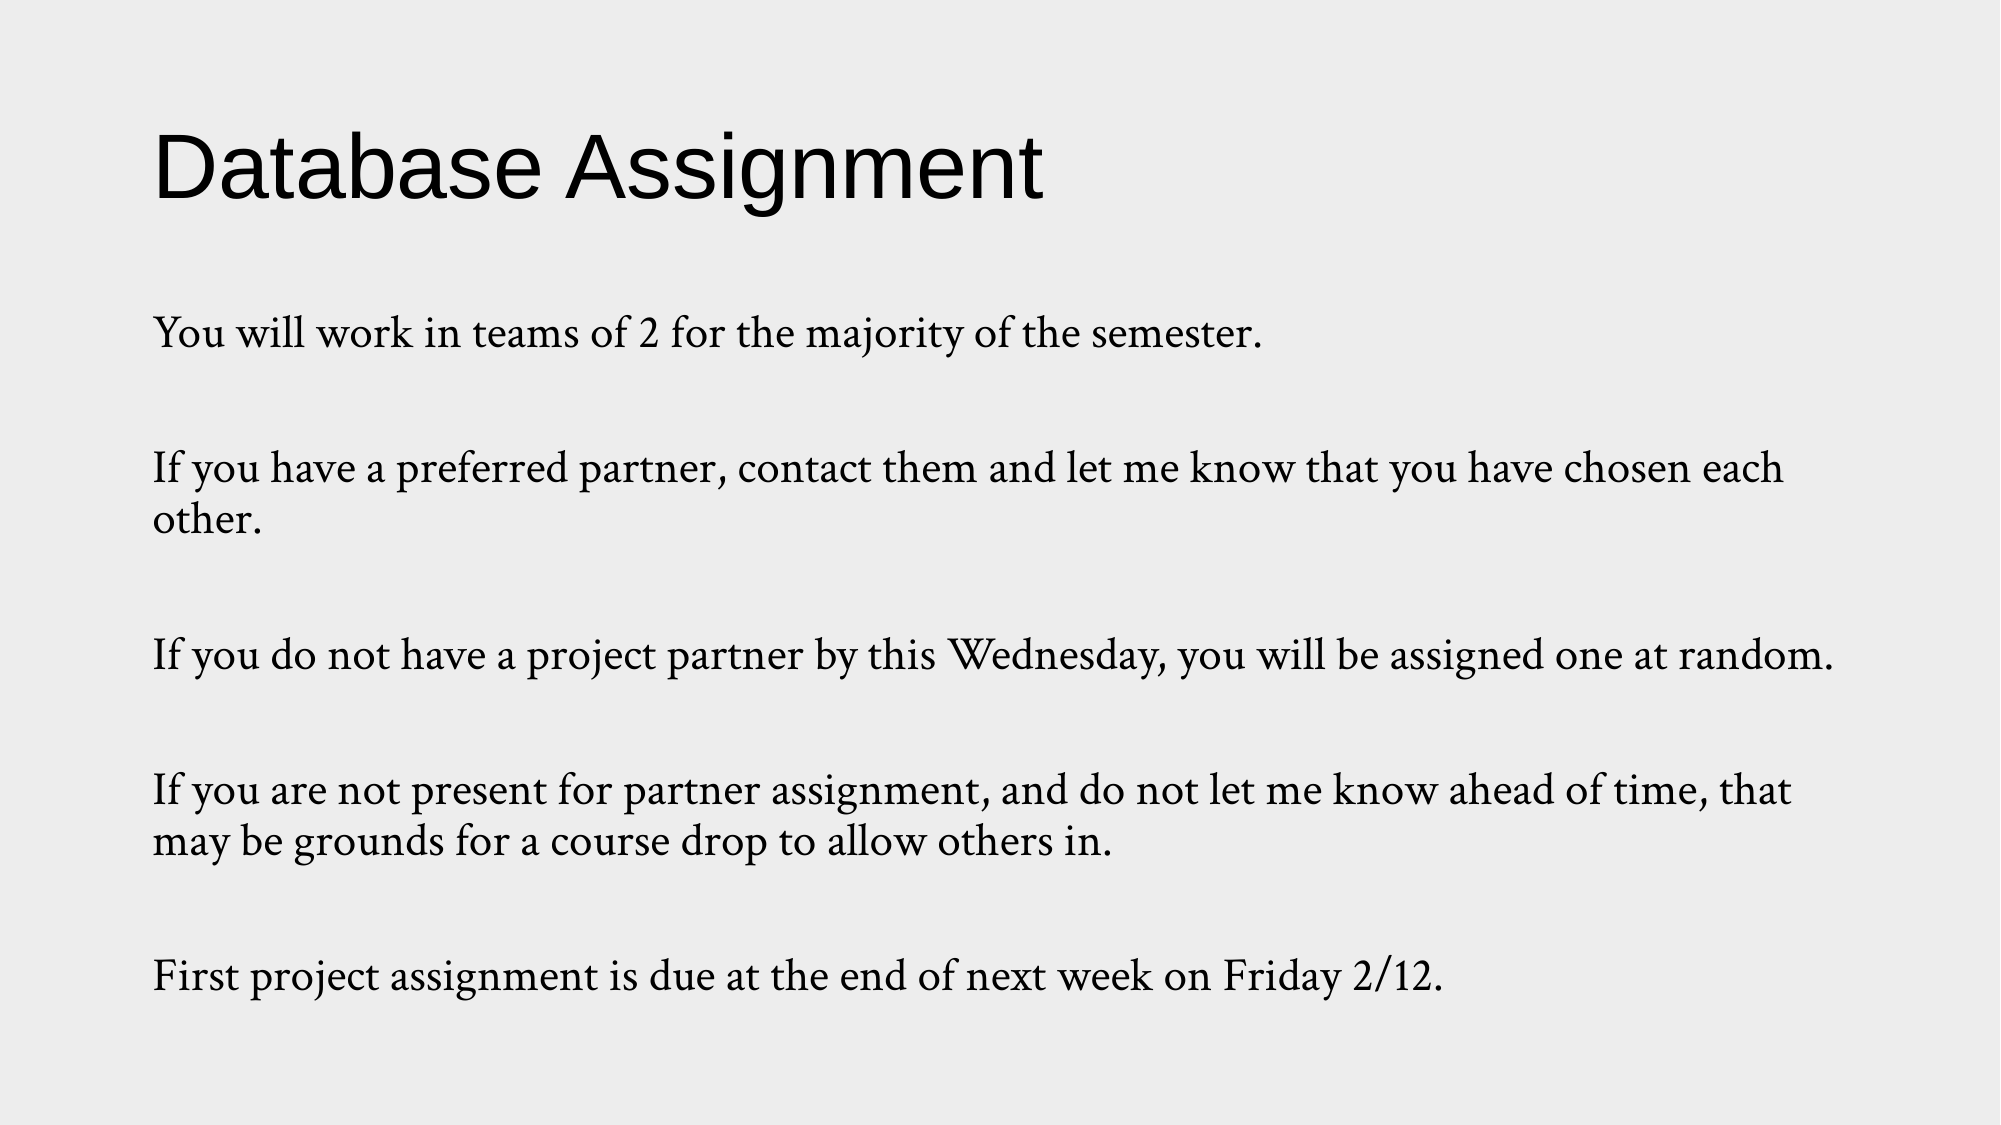

# Database Assignment
You will work in teams of 2 for the majority of the semester.

If you have a preferred partner, contact them and let me know that you have chosen each other.

If you do not have a project partner by this Wednesday, you will be assigned one at random.

If you are not present for partner assignment, and do not let me know ahead of time, that may be grounds for a course drop to allow others in.

First project assignment is due at the end of next week on Friday 2/12.